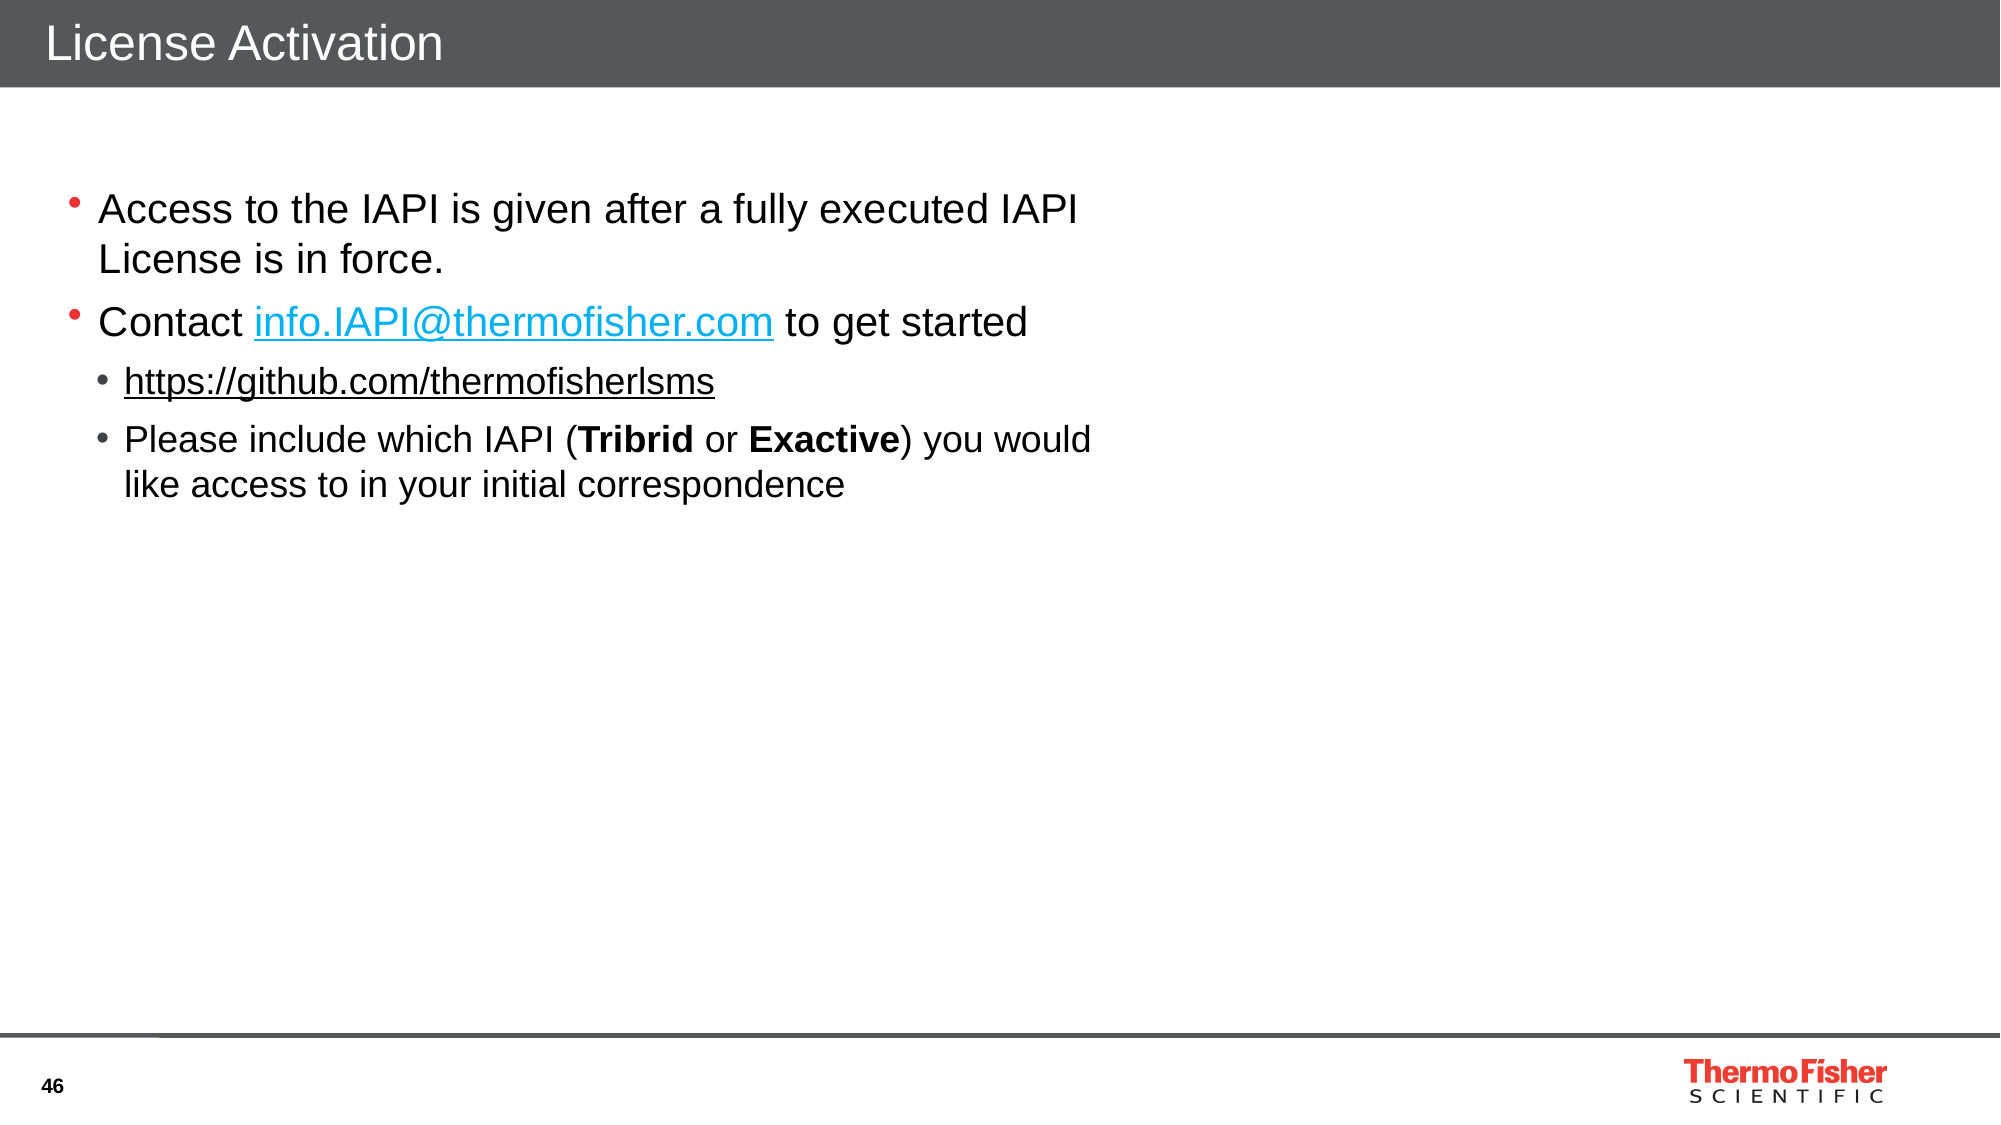

# License Activation
Access to the IAPI is given after a fully executed IAPI License is in force.
Contact info.IAPI@thermofisher.com to get started
https://github.com/thermofisherlsms
Please include which IAPI (Tribrid or Exactive) you would like access to in your initial correspondence